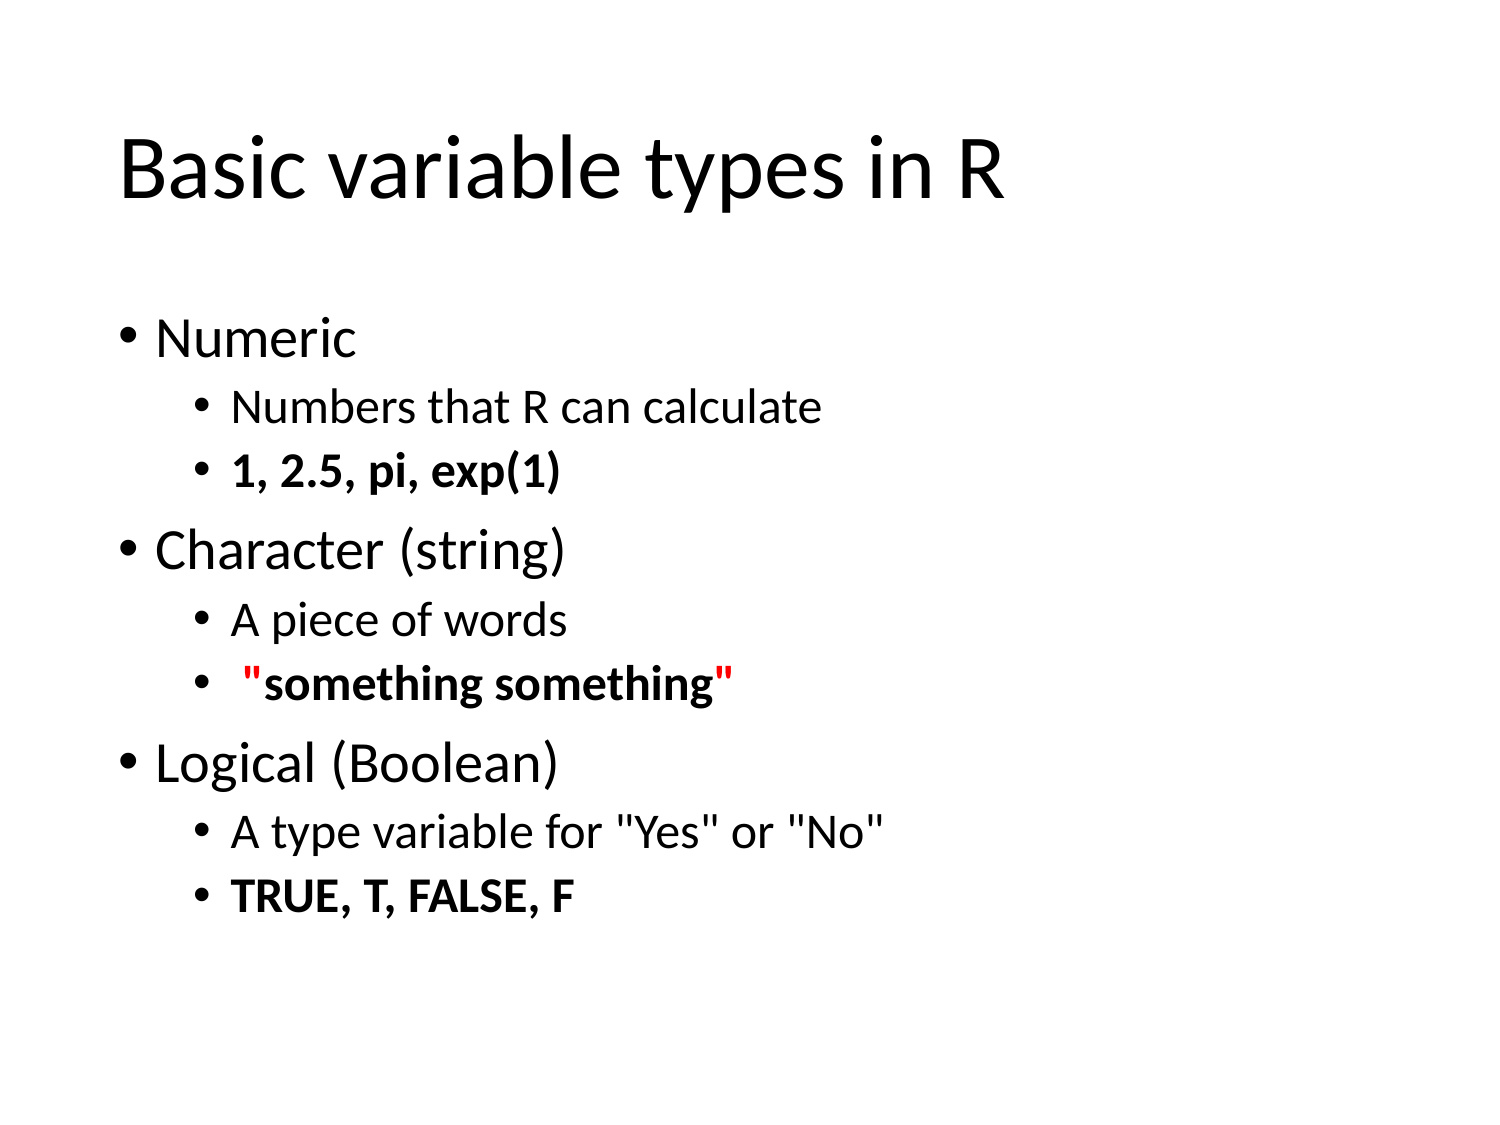

# Basic variable types in R
Numeric
Numbers that R can calculate
1, 2.5, pi, exp(1)
Character (string)
A piece of words
 "something something"
Logical (Boolean)
A type variable for "Yes" or "No"
TRUE, T, FALSE, F